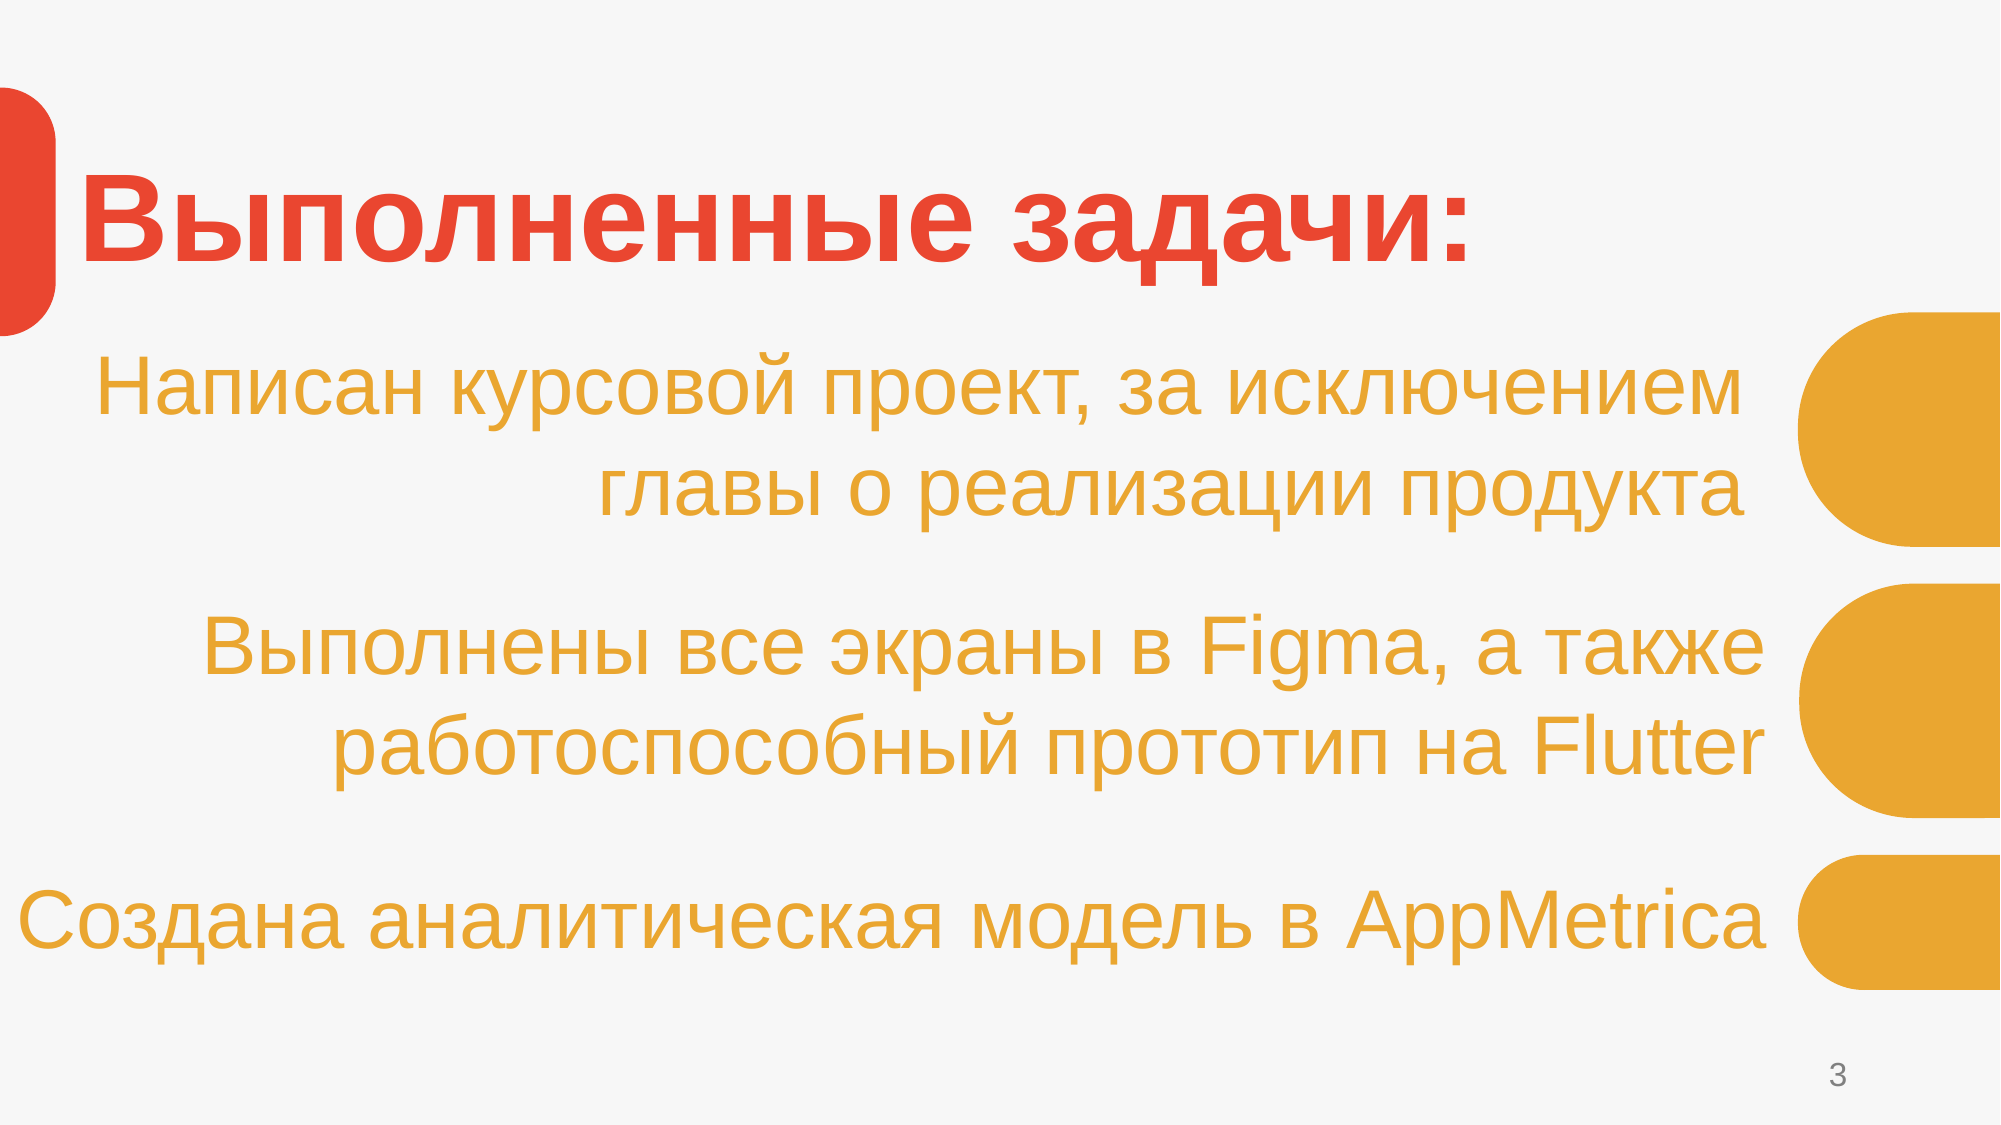

Выполненные задачи:

Написан курсовой проект, за исключением
главы о реализации продукта
Выполнены все экраны в Figma, а также
работоспособный прототип на Flutter

Создана аналитическая модель в AppMetrica
3